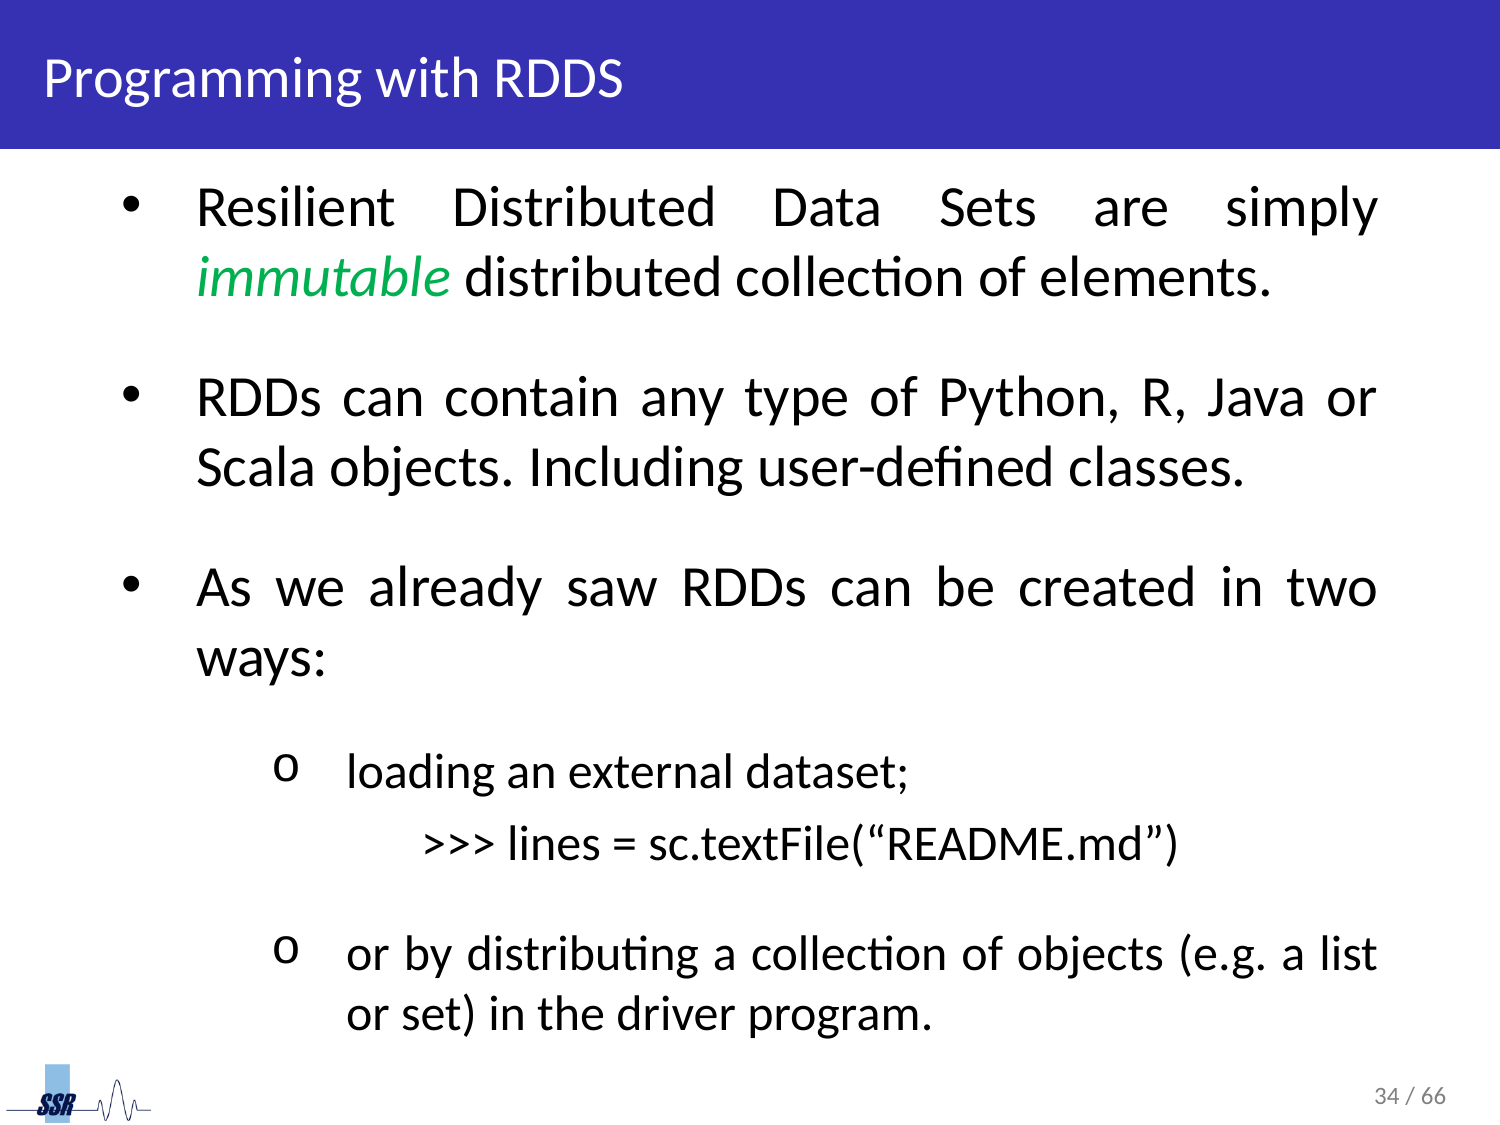

# Programming with RDDS
Resilient Distributed Data Sets are simply immutable distributed collection of elements.
RDDs can contain any type of Python, R, Java or Scala objects. Including user-defined classes.
As we already saw RDDs can be created in two ways:
loading an external dataset;
	>>> lines = sc.textFile(“README.md”)
or by distributing a collection of objects (e.g. a list or set) in the driver program.